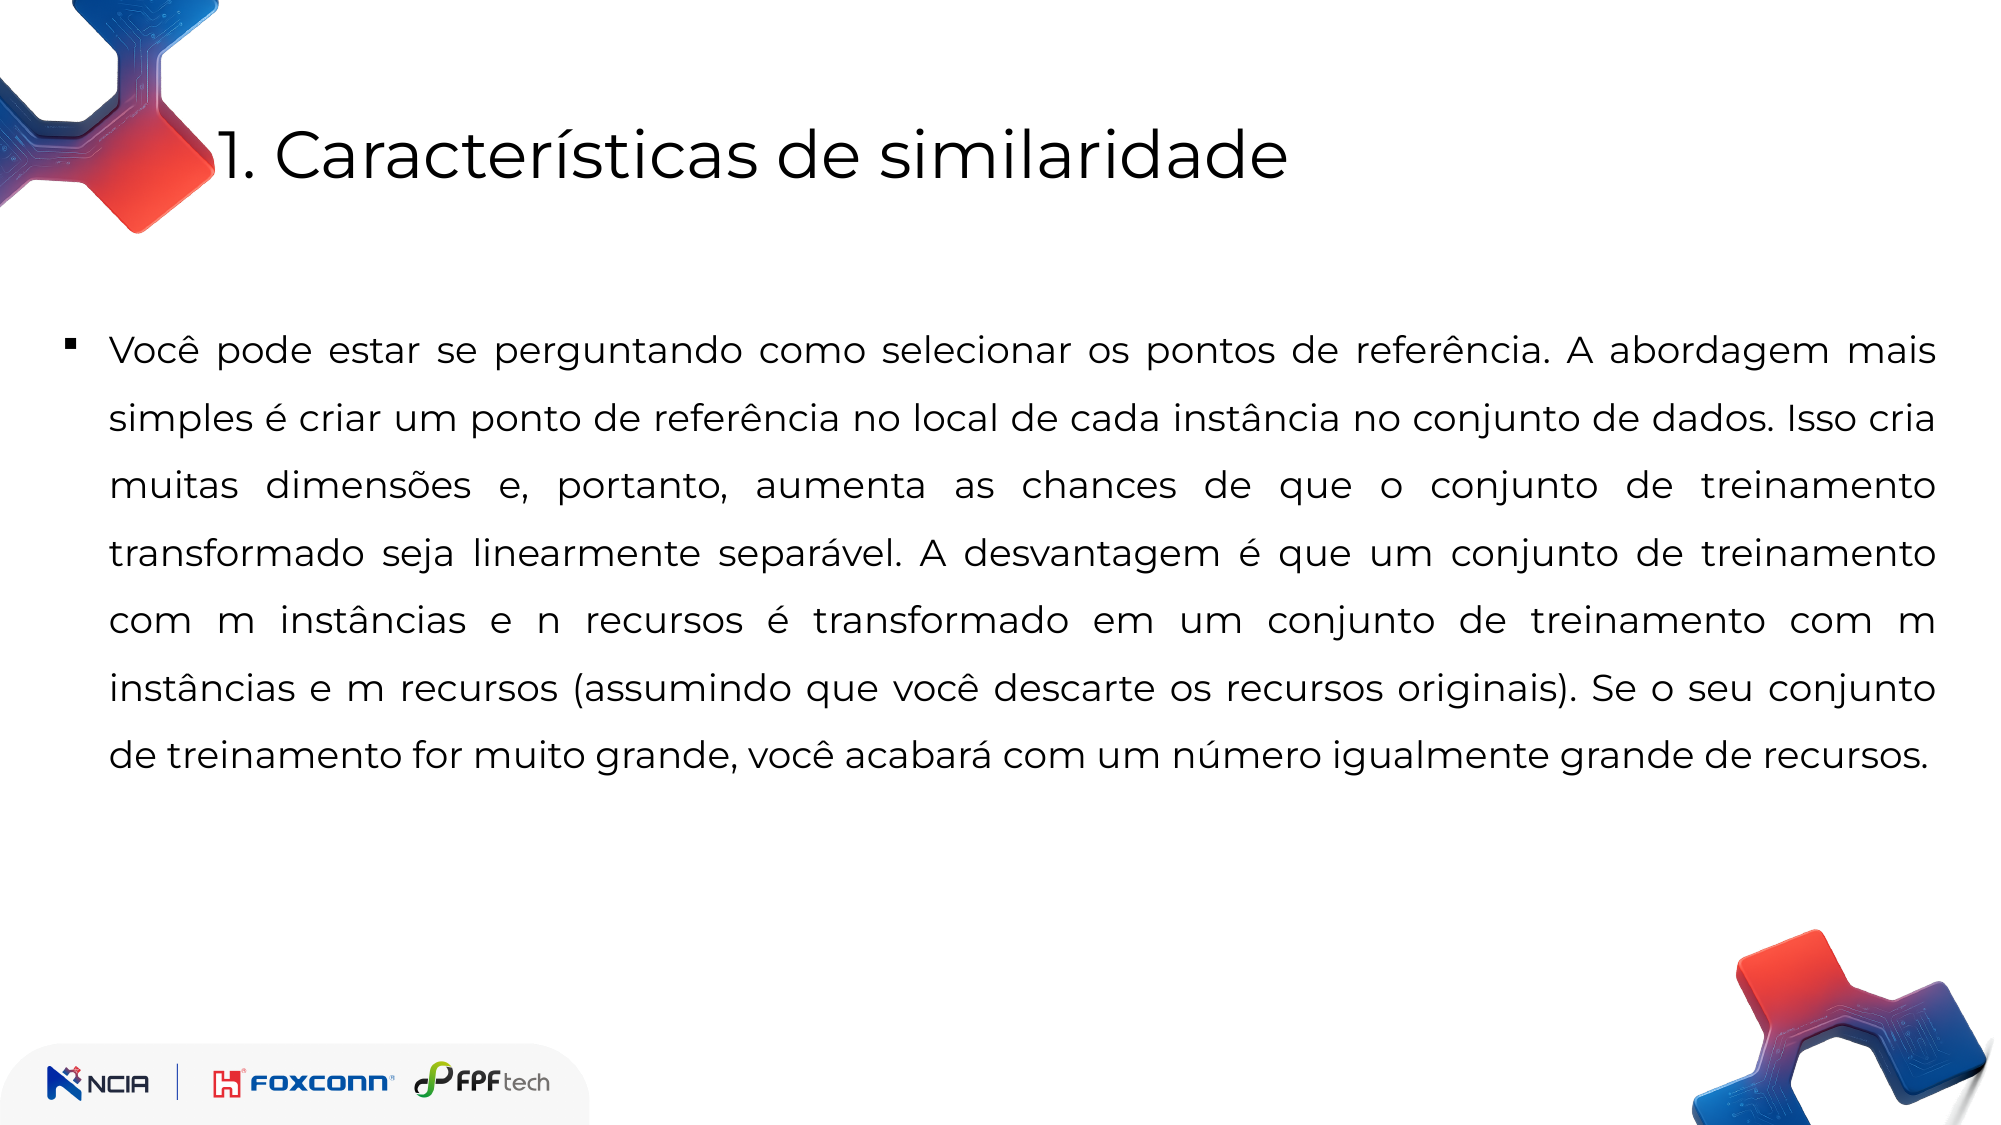

1. Características de similaridade
Você pode estar se perguntando como selecionar os pontos de referência. A abordagem mais simples é criar um ponto de referência no local de cada instância no conjunto de dados. Isso cria muitas dimensões e, portanto, aumenta as chances de que o conjunto de treinamento transformado seja linearmente separável. A desvantagem é que um conjunto de treinamento com m instâncias e n recursos é transformado em um conjunto de treinamento com m instâncias e m recursos (assumindo que você descarte os recursos originais). Se o seu conjunto de treinamento for muito grande, você acabará com um número igualmente grande de recursos.